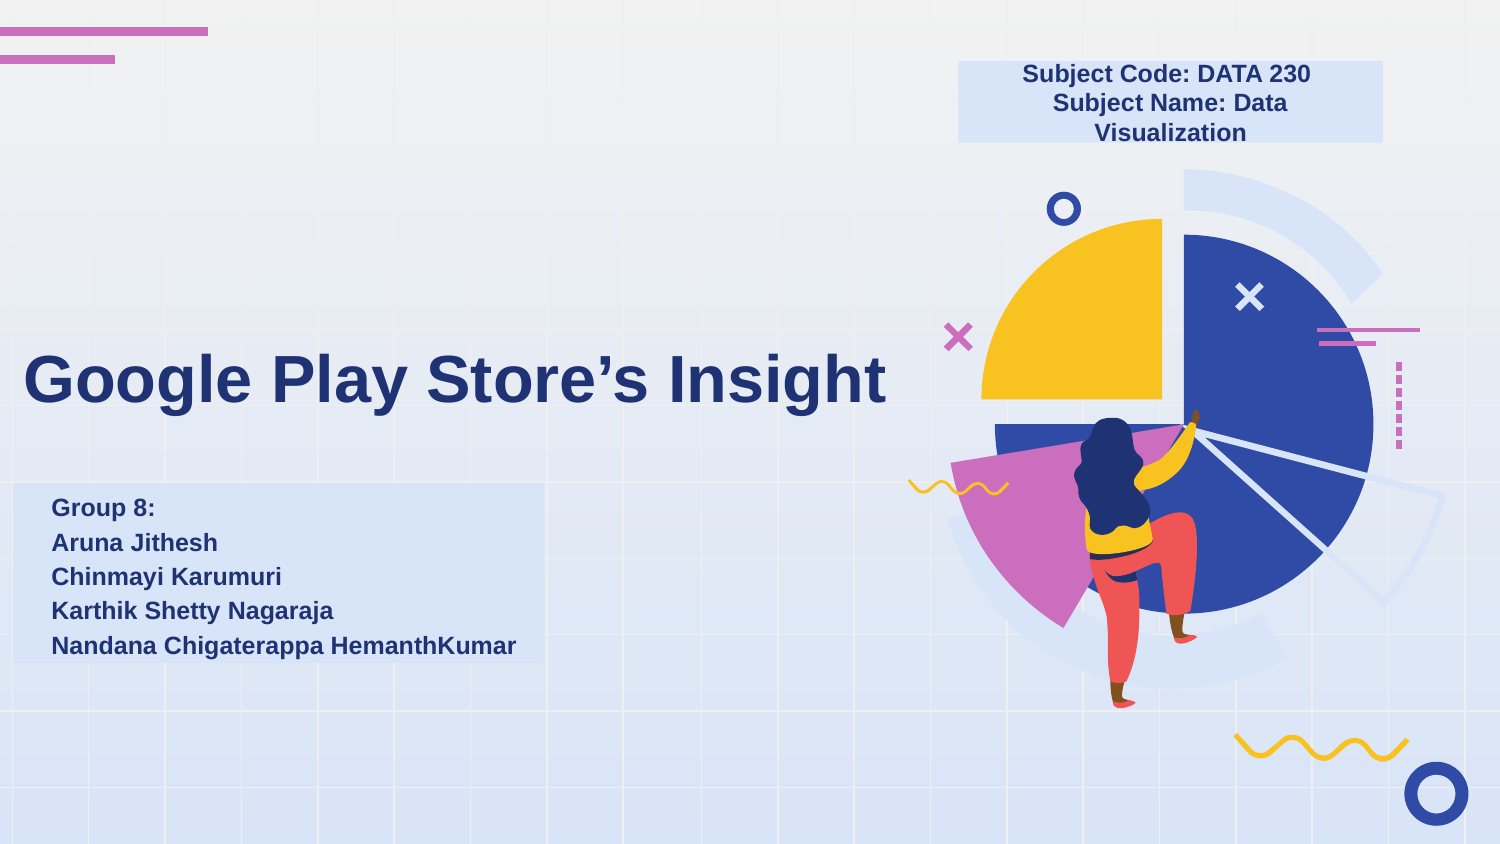

Subject Code: DATA 230
Subject Name: Data Visualization

# Google Play Store’s Insight
Group 8:
Aruna Jithesh
Chinmayi Karumuri
Karthik Shetty Nagaraja
Nandana Chigaterappa HemanthKumar